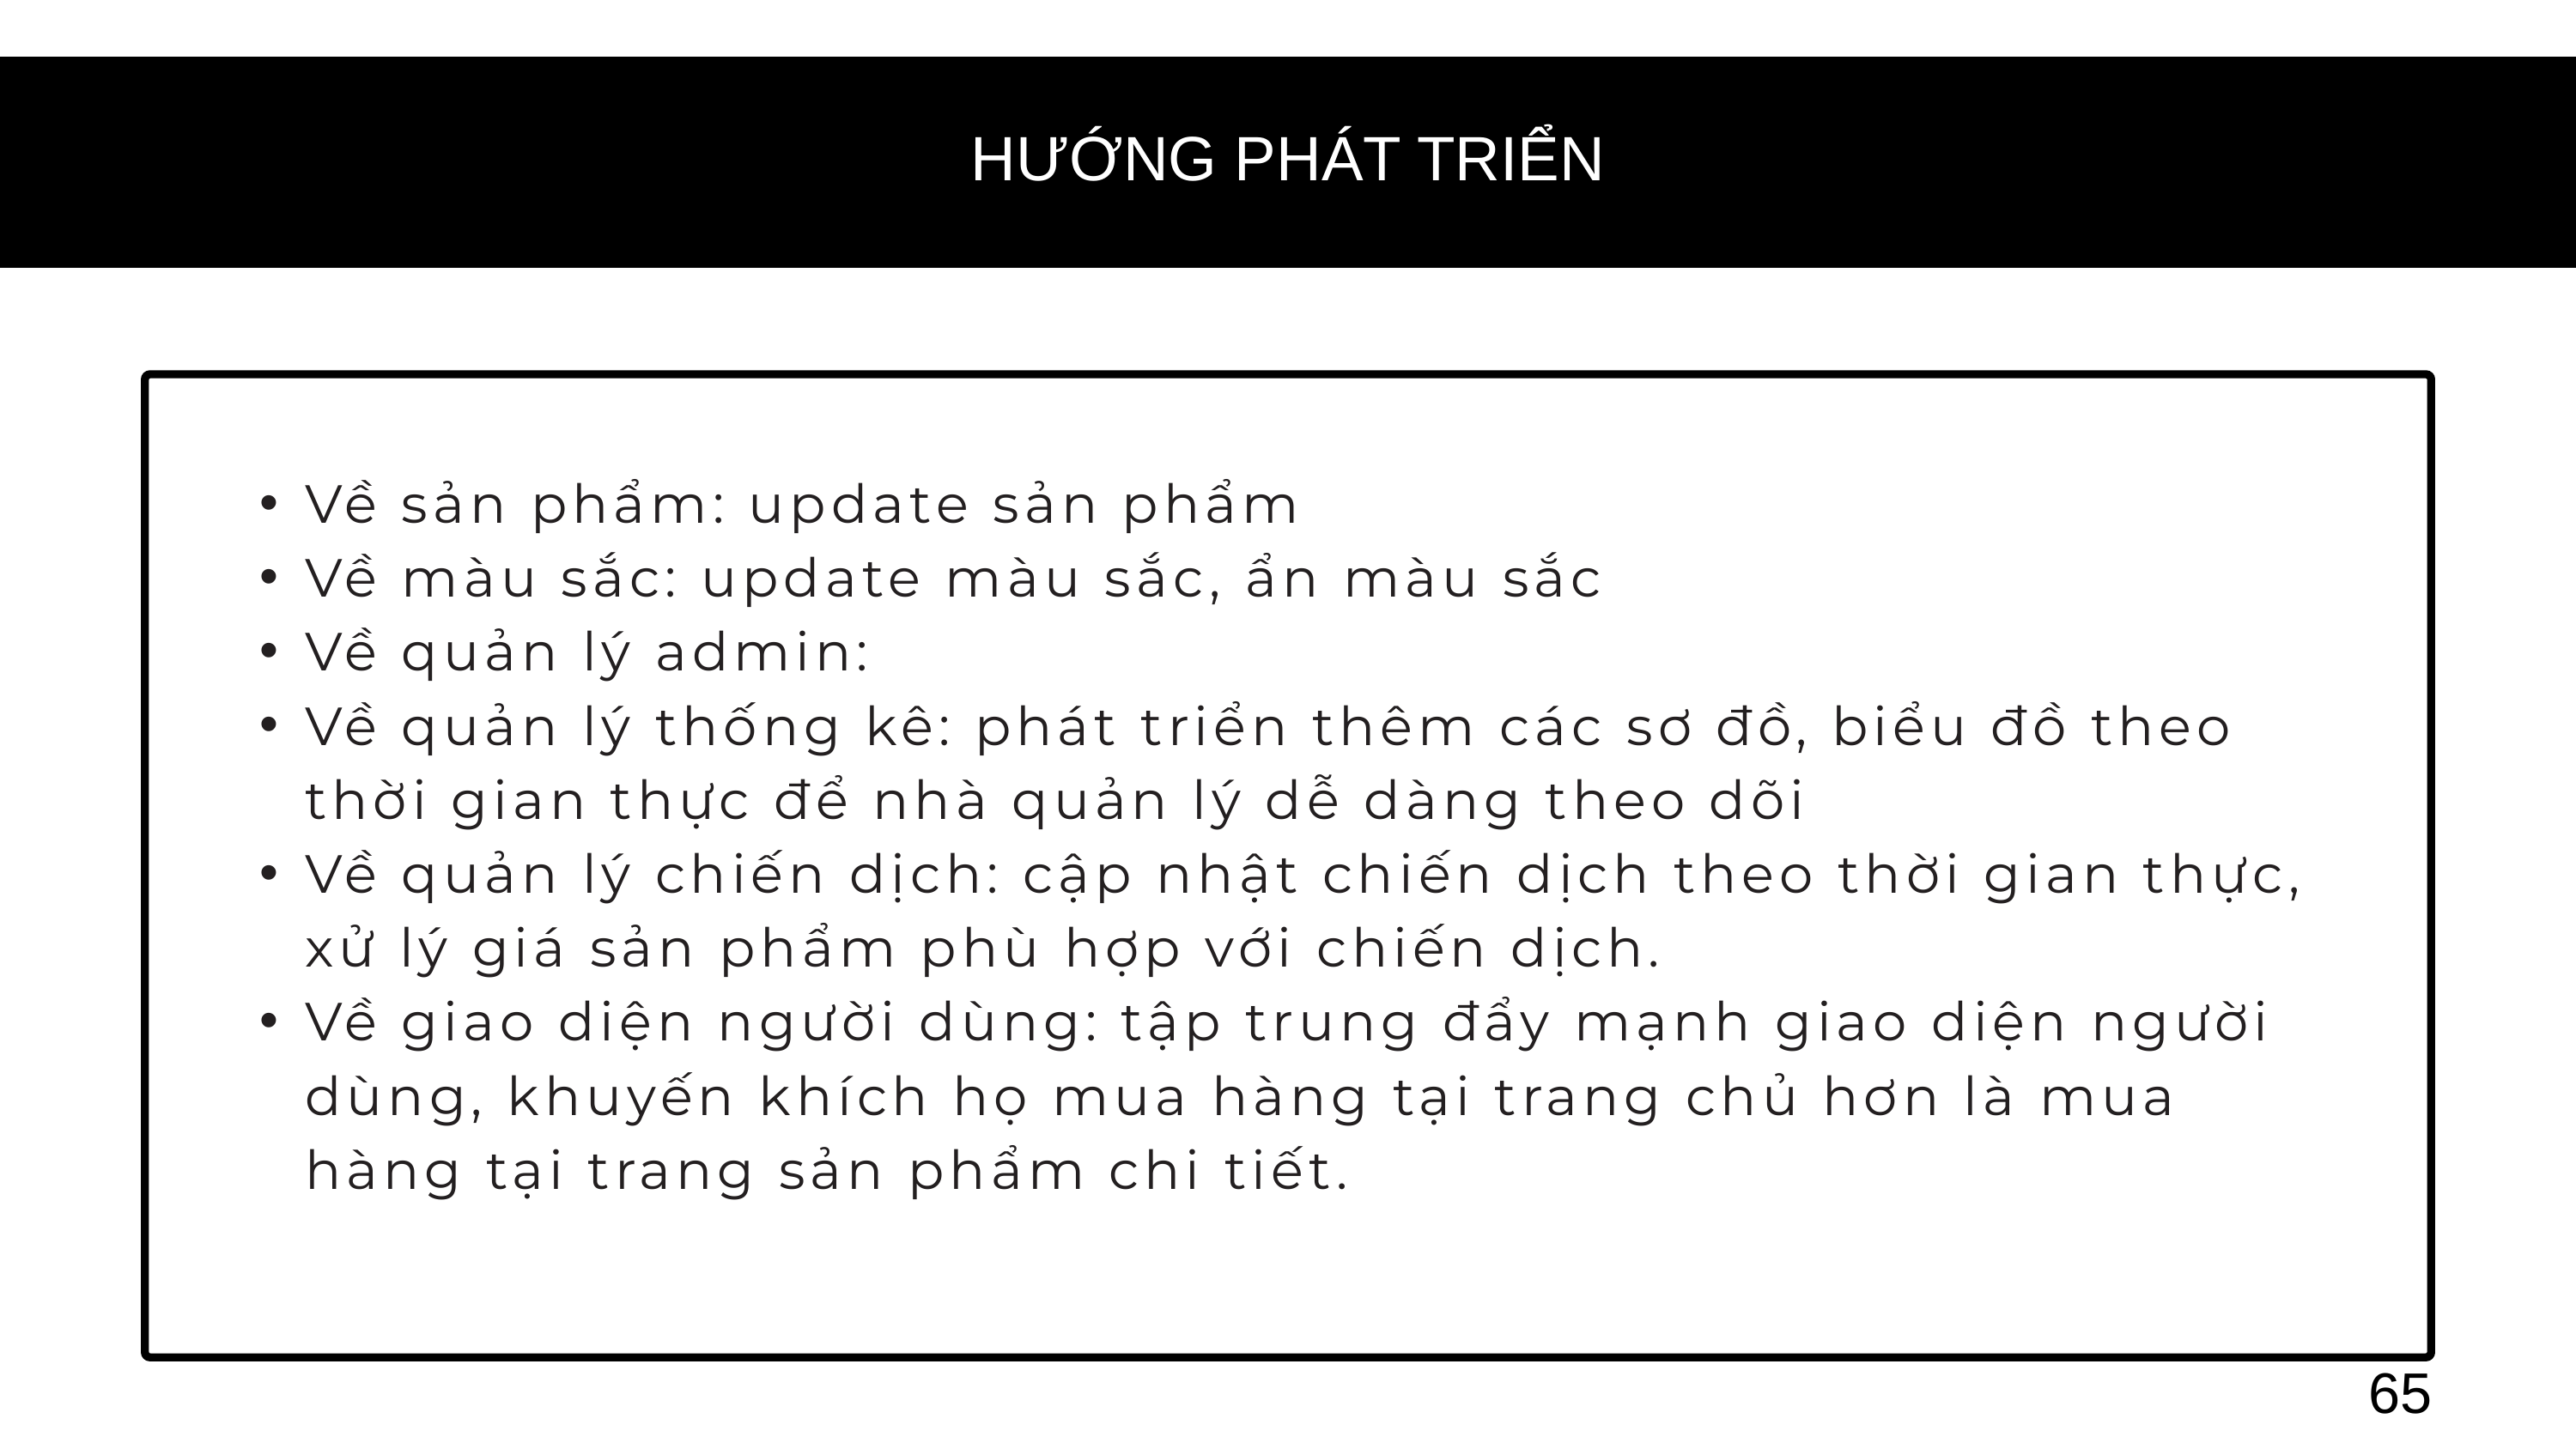

HƯỚNG PHÁT TRIỂN

Về sản phẩm: update sản phẩm
Về màu sắc: update màu sắc, ẩn màu sắc
Về quản lý admin:
Về quản lý thống kê: phát triển thêm các sơ đồ, biểu đồ theo thời gian thực để nhà quản lý dễ dàng theo dõi
Về quản lý chiến dịch: cập nhật chiến dịch theo thời gian thực, xử lý giá sản phẩm phù hợp với chiến dịch.
Về giao diện người dùng: tập trung đẩy mạnh giao diện người dùng, khuyến khích họ mua hàng tại trang chủ hơn là mua hàng tại trang sản phẩm chi tiết.

65